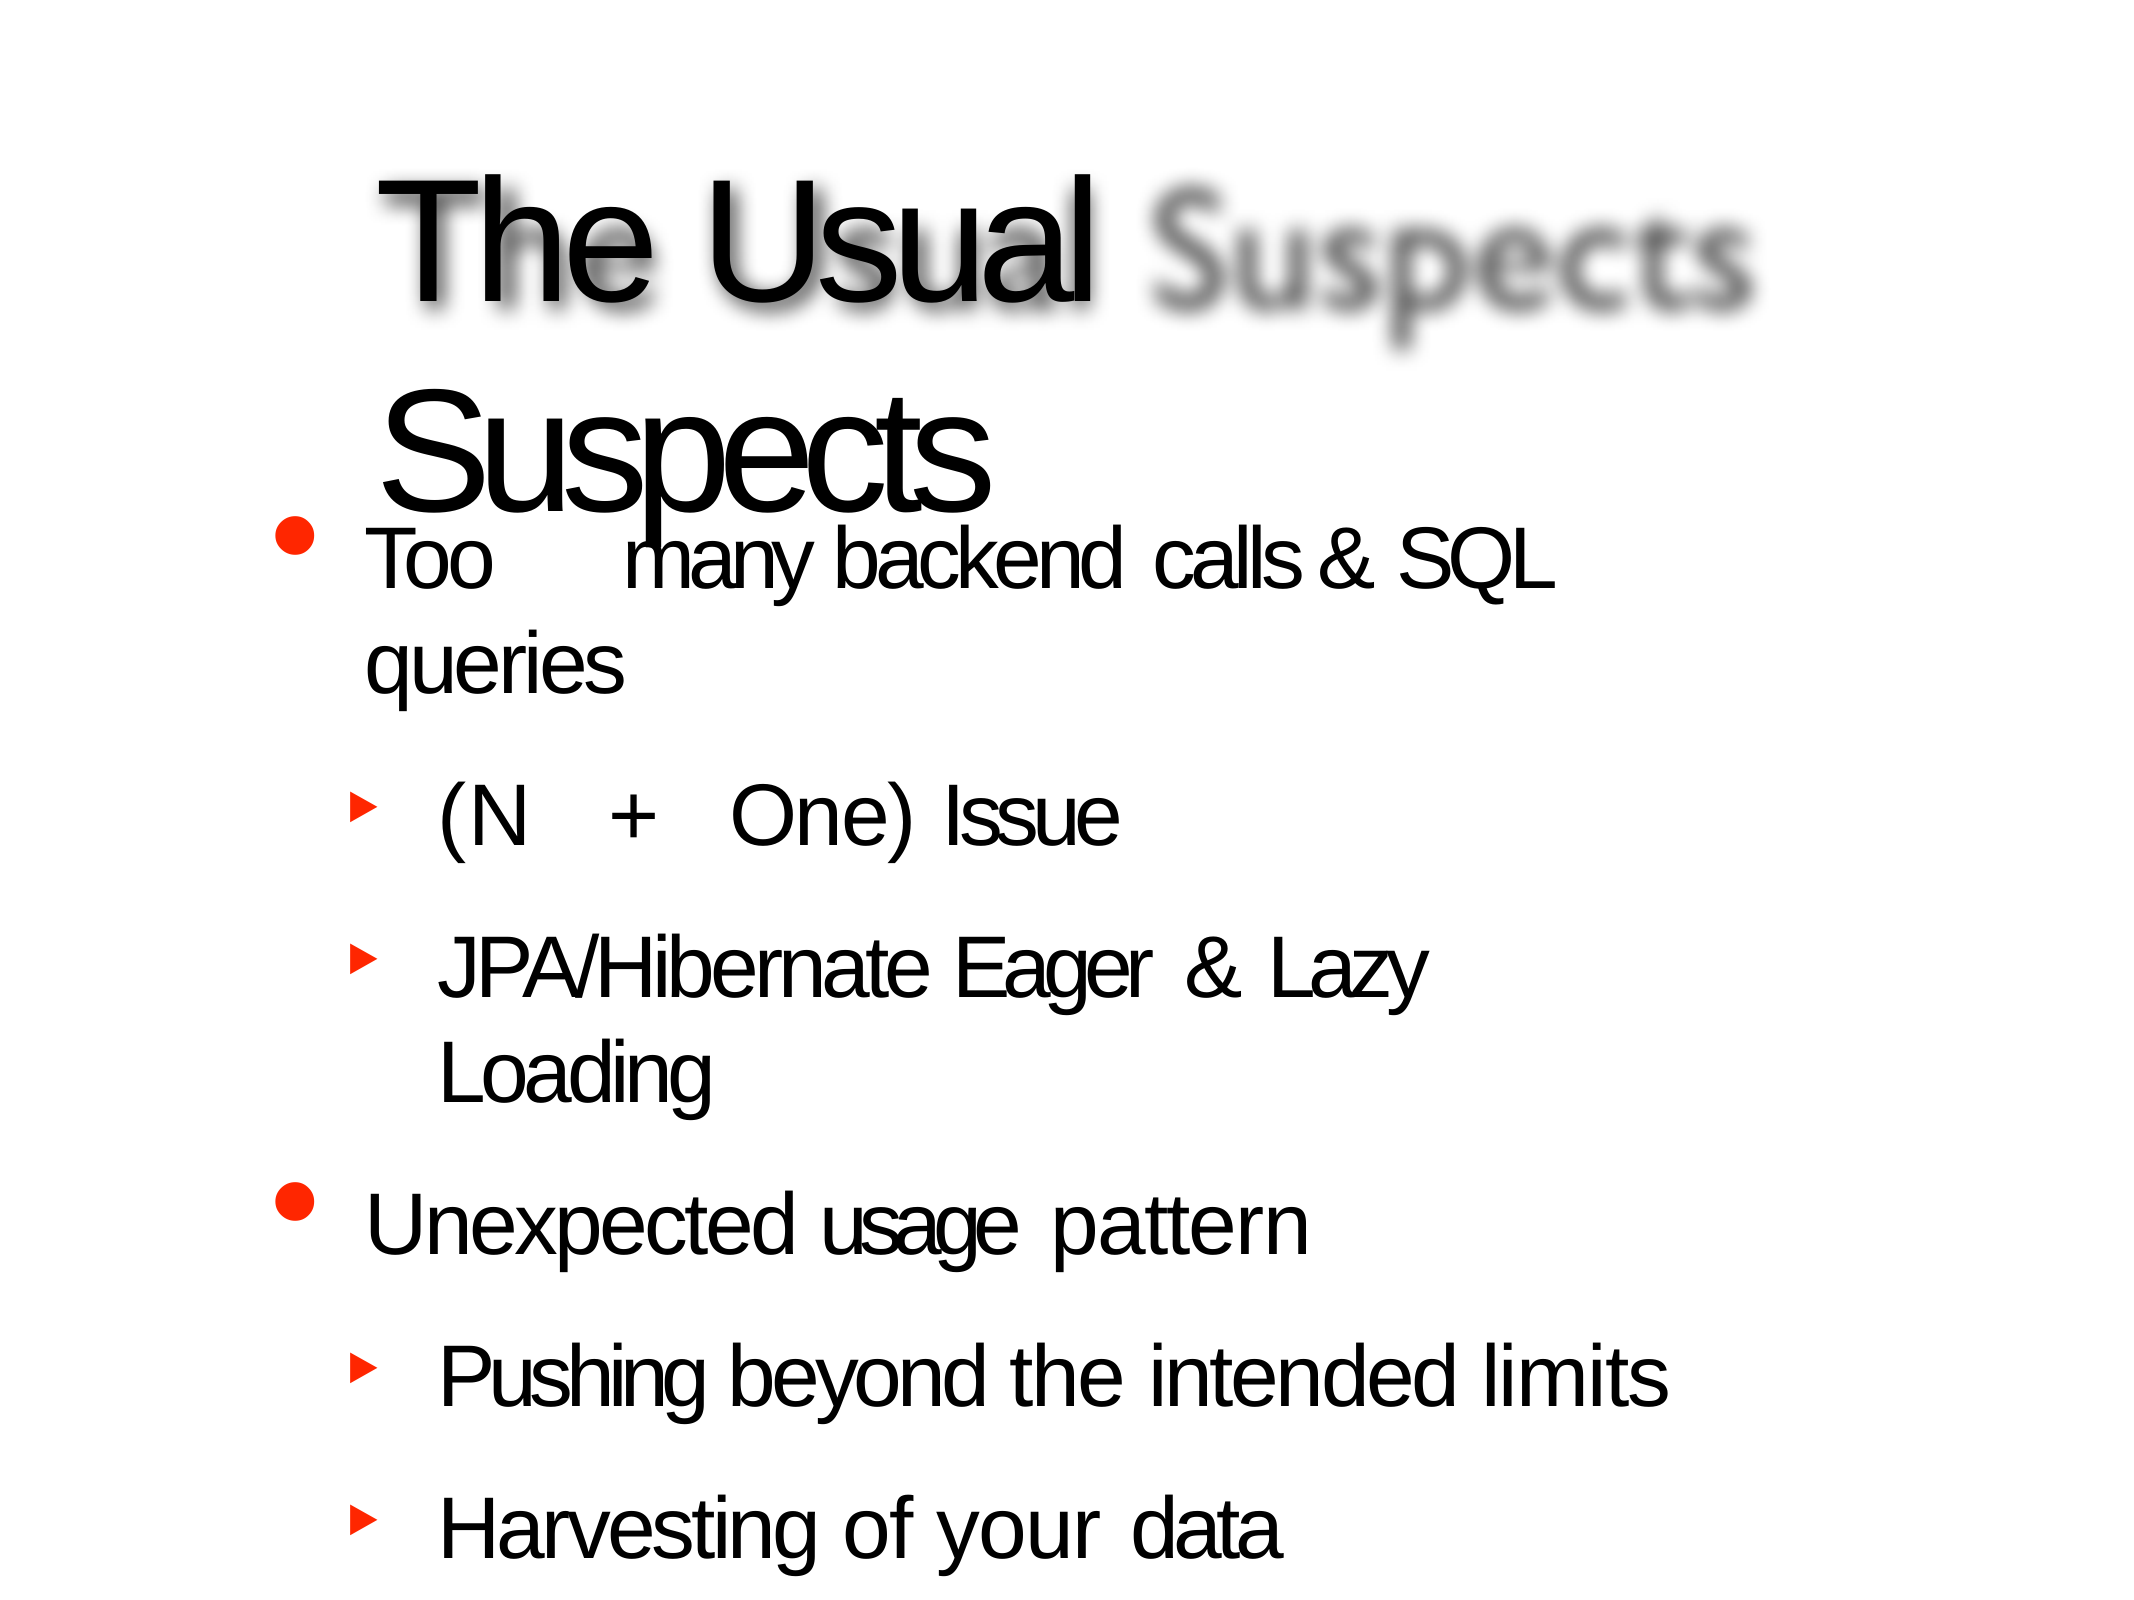

# The Usual Suspects

Too	many	backend calls	& SQL queries
(N	+	One) Issue
JPA/Hibernate Eager & Lazy	Loading
Unexpected usage pattern
Pushing beyond the intended limits
Harvesting of your data